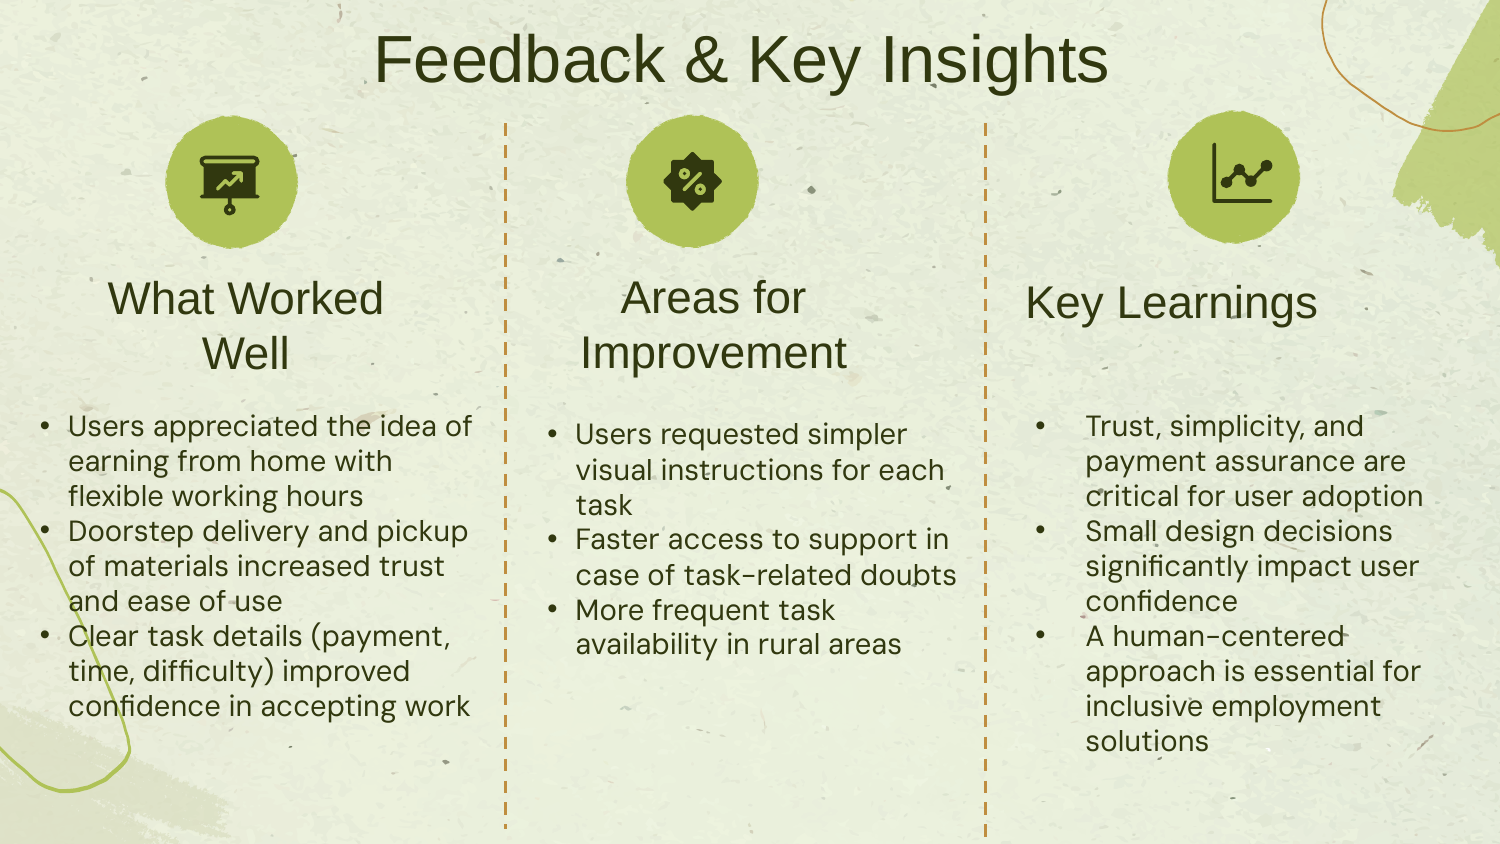

# Feedback & Key Insights

What Worked Well
Key Learnings
Areas for Improvement
Users appreciated the idea of earning from home with flexible working hours
Doorstep delivery and pickup of materials increased trust and ease of use
Clear task details (payment, time, difficulty) improved confidence in accepting work
Trust, simplicity, and payment assurance are critical for user adoption
Small design decisions significantly impact user confidence
A human-centered approach is essential for inclusive employment solutions
Users requested simpler visual instructions for each task
Faster access to support in case of task-related doubts
More frequent task availability in rural areas